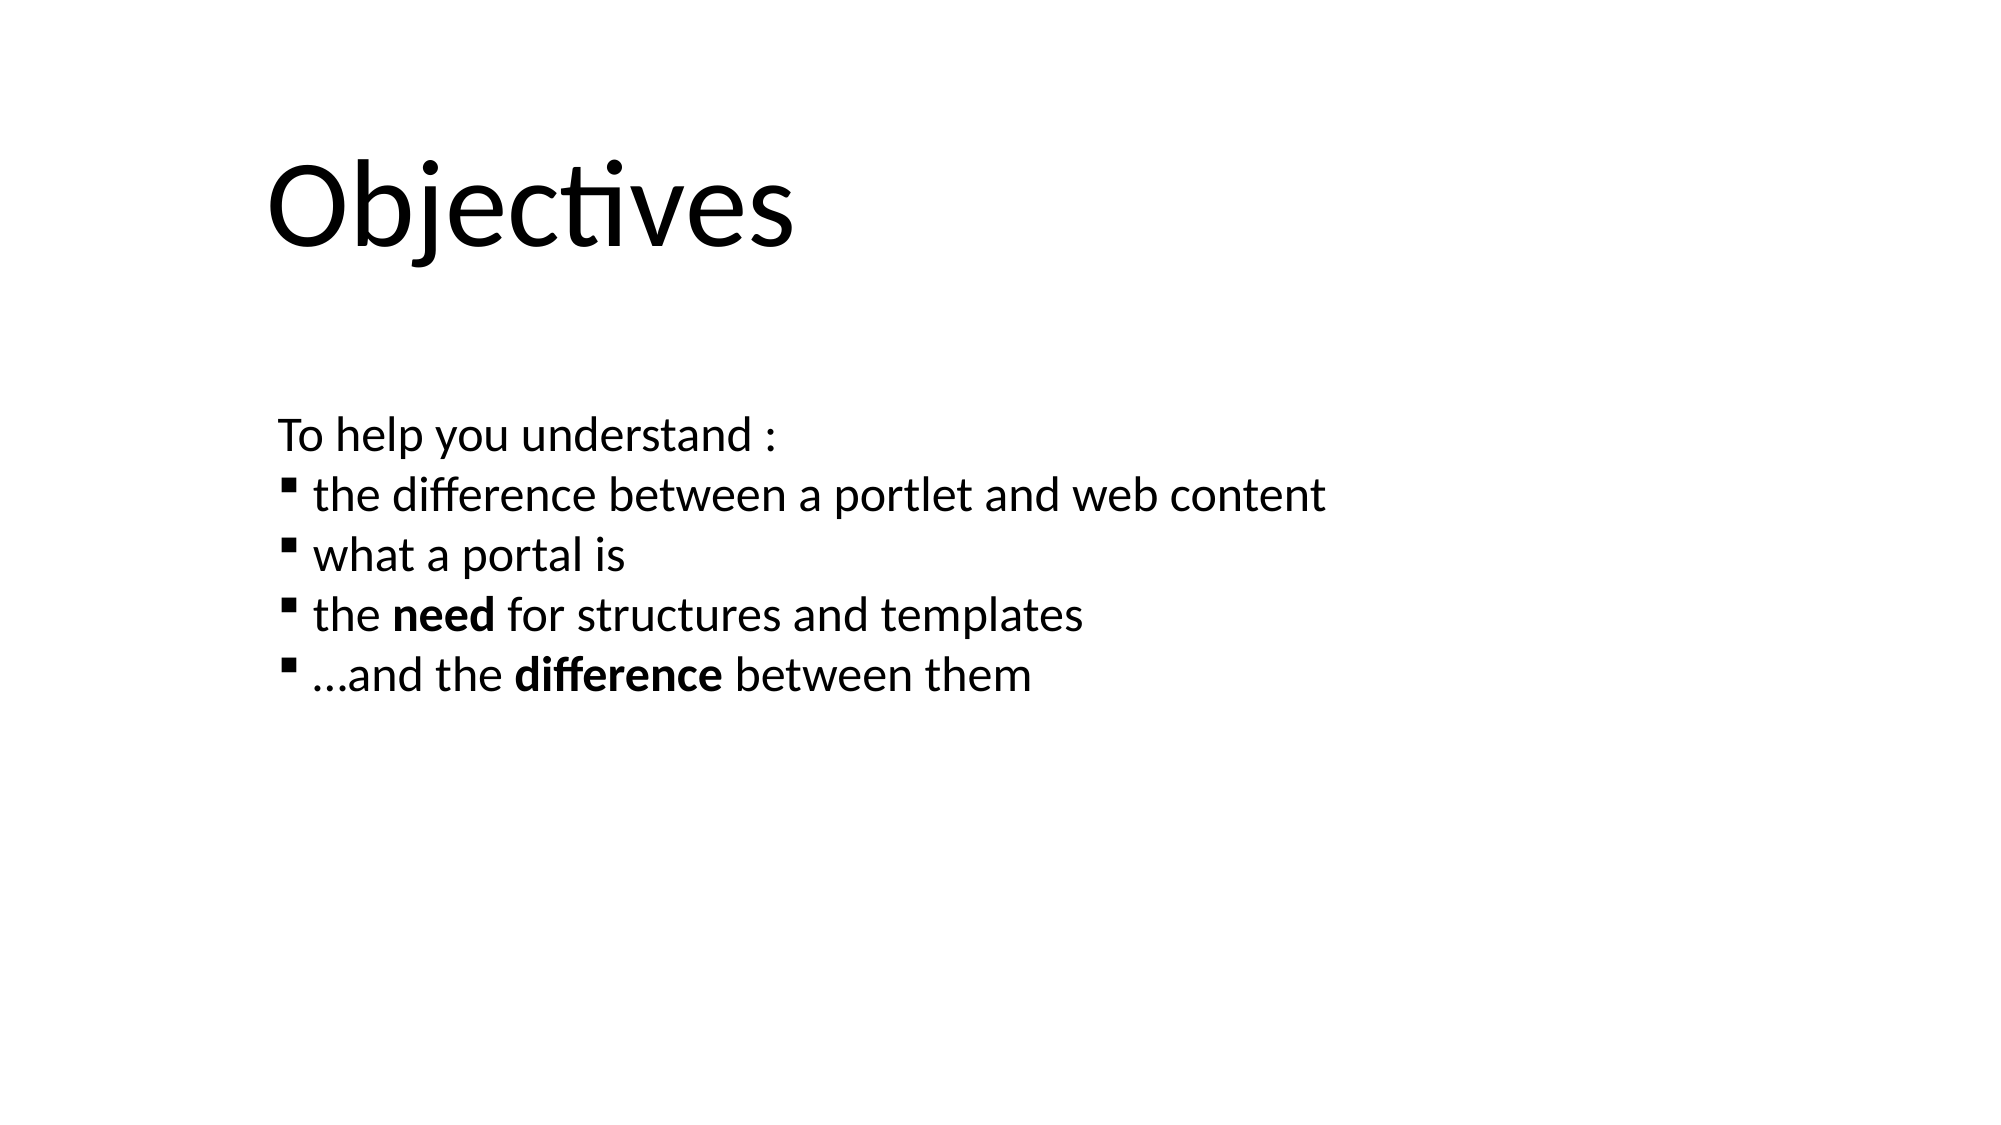

Objectives
To help you understand :
the difference between a portlet and web content
what a portal is
the need for structures and templates
…and the difference between them